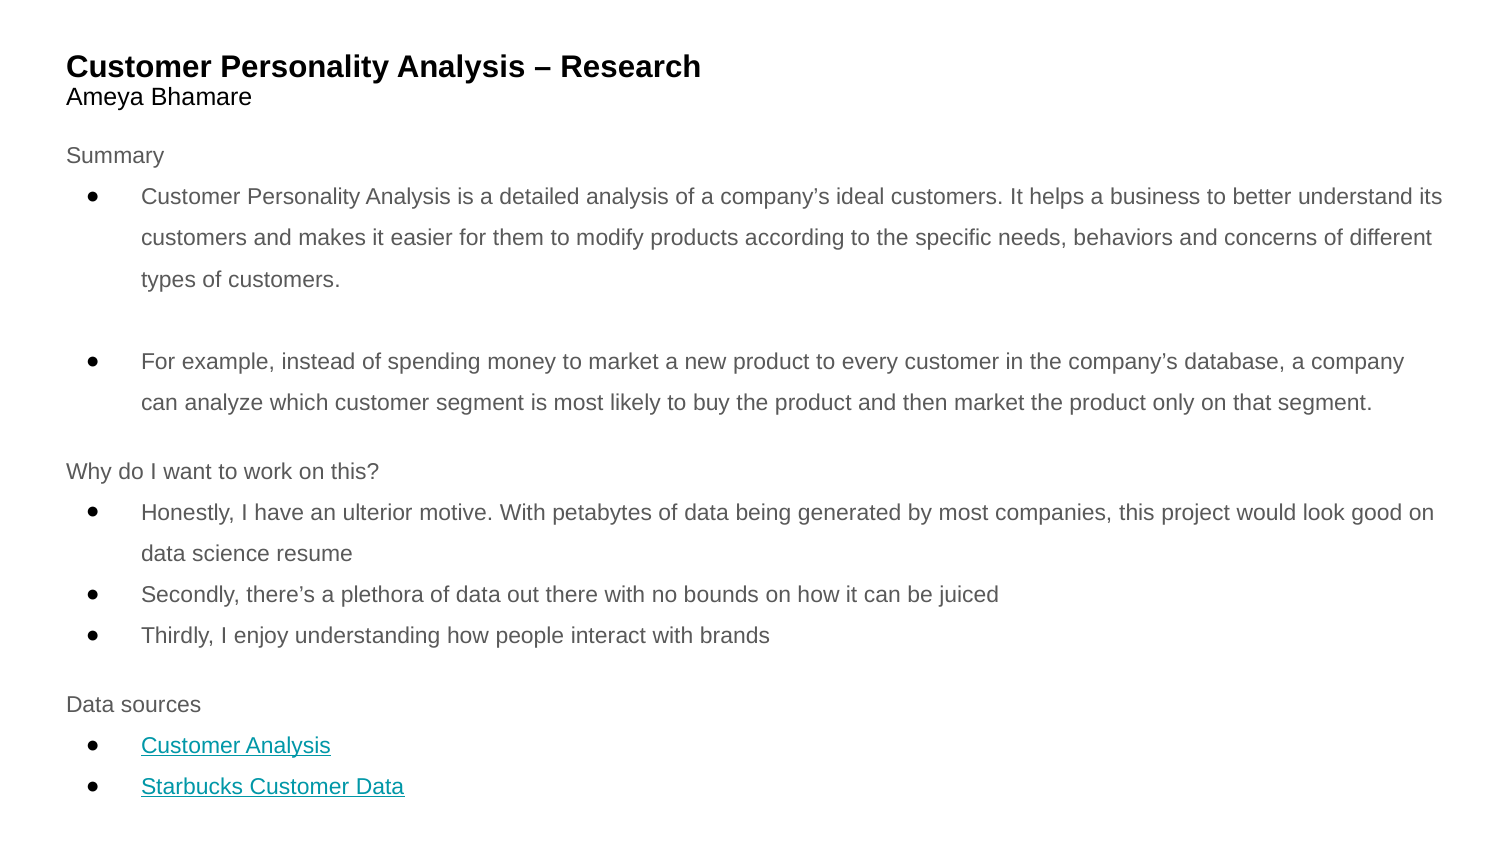

# Customer Personality Analysis – Research
Ameya Bhamare
Summary
Customer Personality Analysis is a detailed analysis of a company’s ideal customers. It helps a business to better understand its customers and makes it easier for them to modify products according to the specific needs, behaviors and concerns of different types of customers.

For example, instead of spending money to market a new product to every customer in the company’s database, a company can analyze which customer segment is most likely to buy the product and then market the product only on that segment.

Why do I want to work on this?
Honestly, I have an ulterior motive. With petabytes of data being generated by most companies, this project would look good on data science resume
Secondly, there’s a plethora of data out there with no bounds on how it can be juiced
Thirdly, I enjoy understanding how people interact with brands

Data sources
Customer Analysis
Starbucks Customer Data